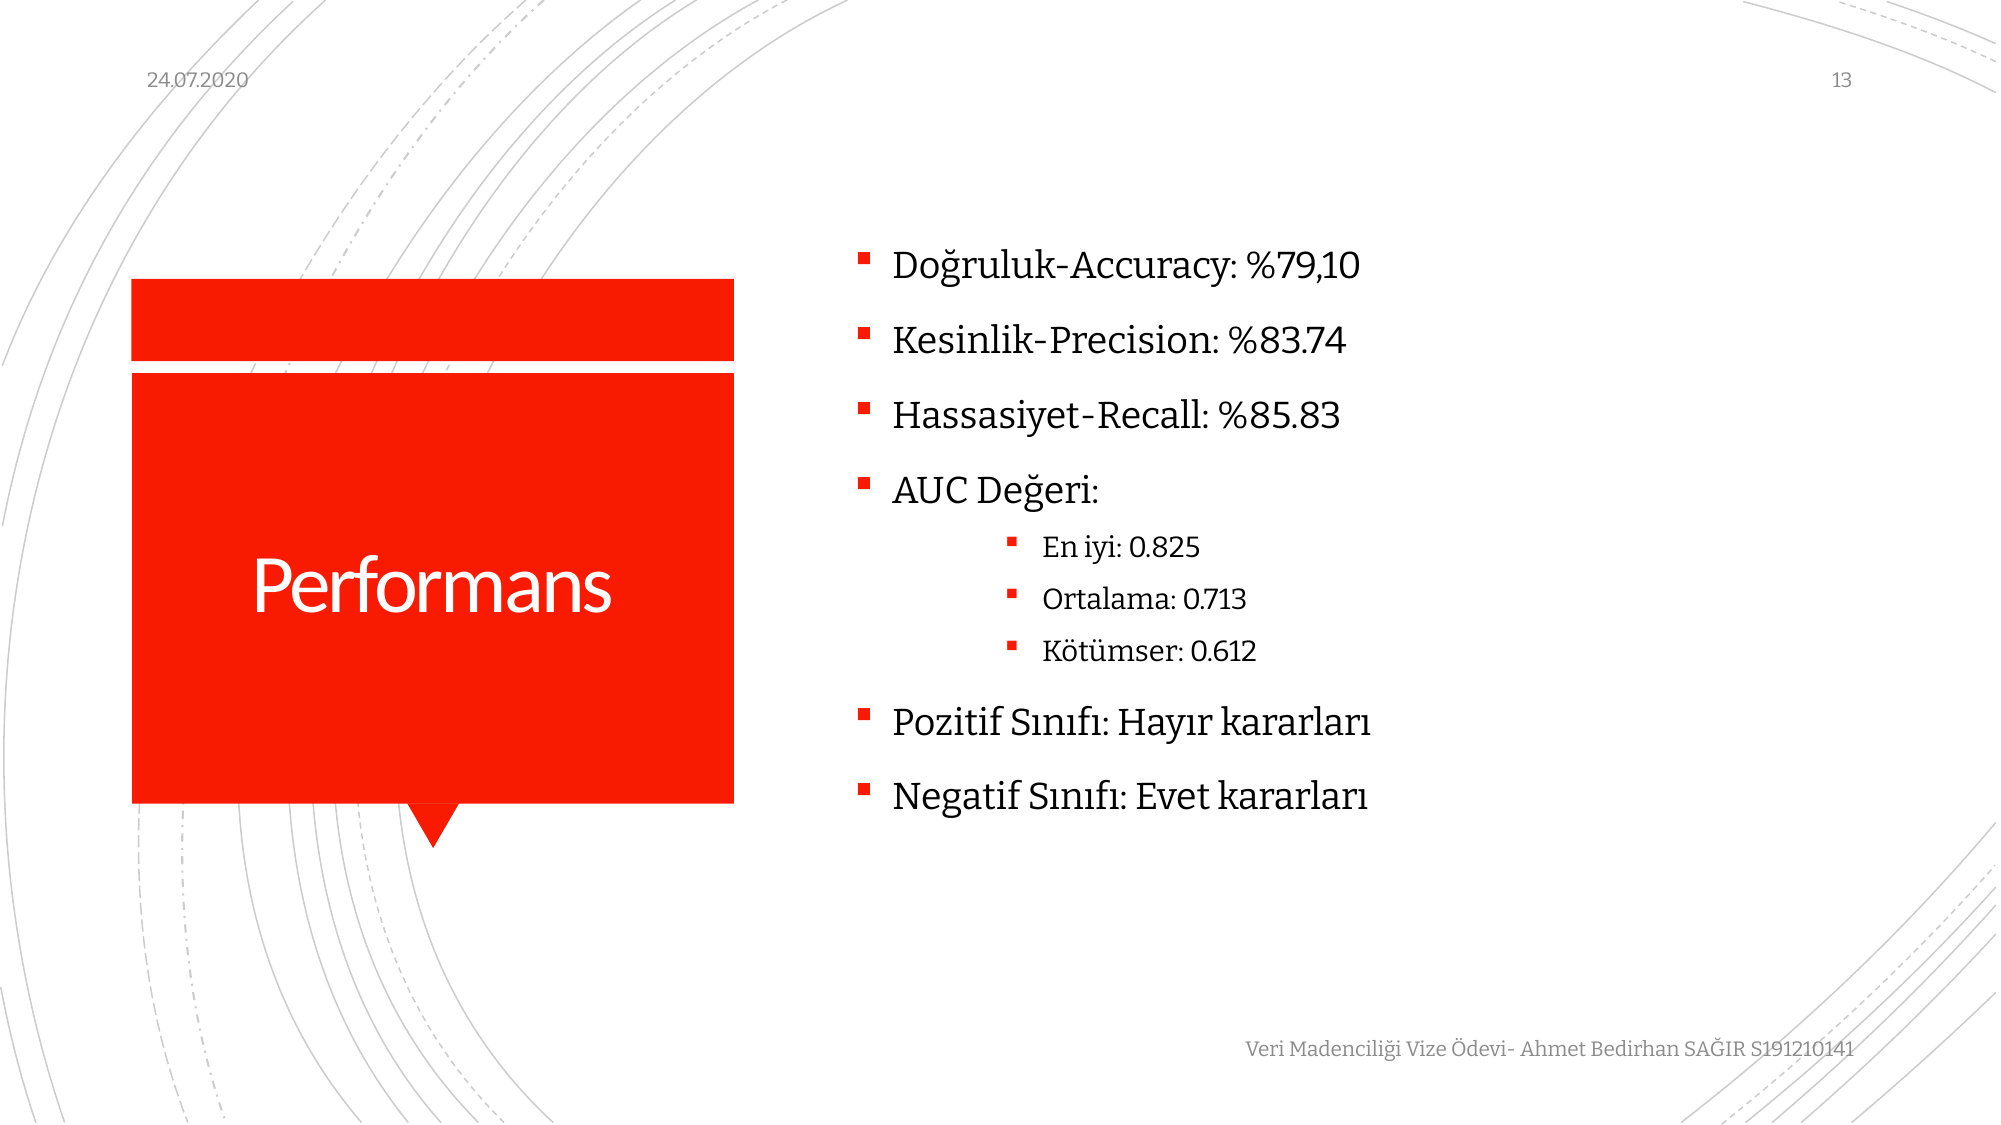

24.07.2020
13
Doğruluk-Accuracy: %79,10
Kesinlik-Precision: %83.74
Hassasiyet-Recall: %85.83
AUC Değeri:
En iyi: 0.825
Ortalama: 0.713
Kötümser: 0.612
Pozitif Sınıfı: Hayır kararları
Negatif Sınıfı: Evet kararları

# Performans
Veri Madenciliği Vize Ödevi- Ahmet Bedirhan SAĞIR S191210141